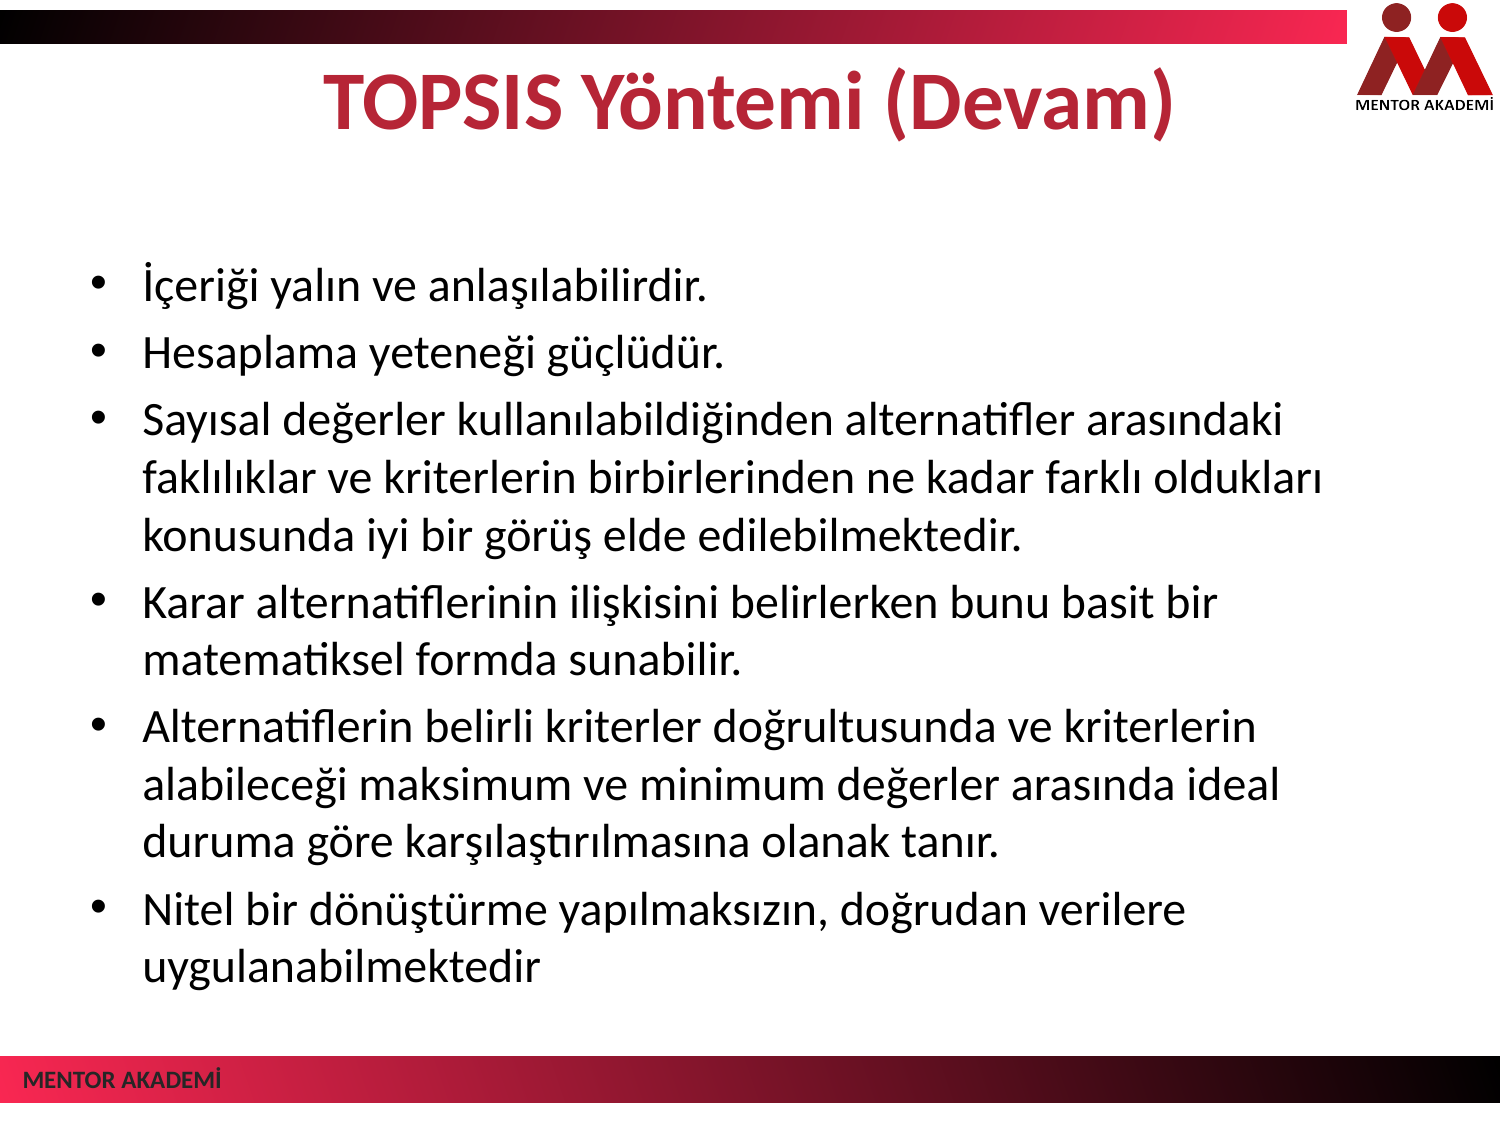

# TOPSIS Yöntemi (Devam)
İçeriği yalın ve anlaşılabilirdir.
Hesaplama yeteneği güçlüdür.
Sayısal değerler kullanılabildiğinden alternatifler arasındaki faklılıklar ve kriterlerin birbirlerinden ne kadar farklı oldukları konusunda iyi bir görüş elde edilebilmektedir.
Karar alternatiflerinin ilişkisini belirlerken bunu basit bir matematiksel formda sunabilir.
Alternatiflerin belirli kriterler doğrultusunda ve kriterlerin alabileceği maksimum ve minimum değerler arasında ideal duruma göre karşılaştırılmasına olanak tanır.
Nitel bir dönüştürme yapılmaksızın, doğrudan verilere uygulanabilmektedir